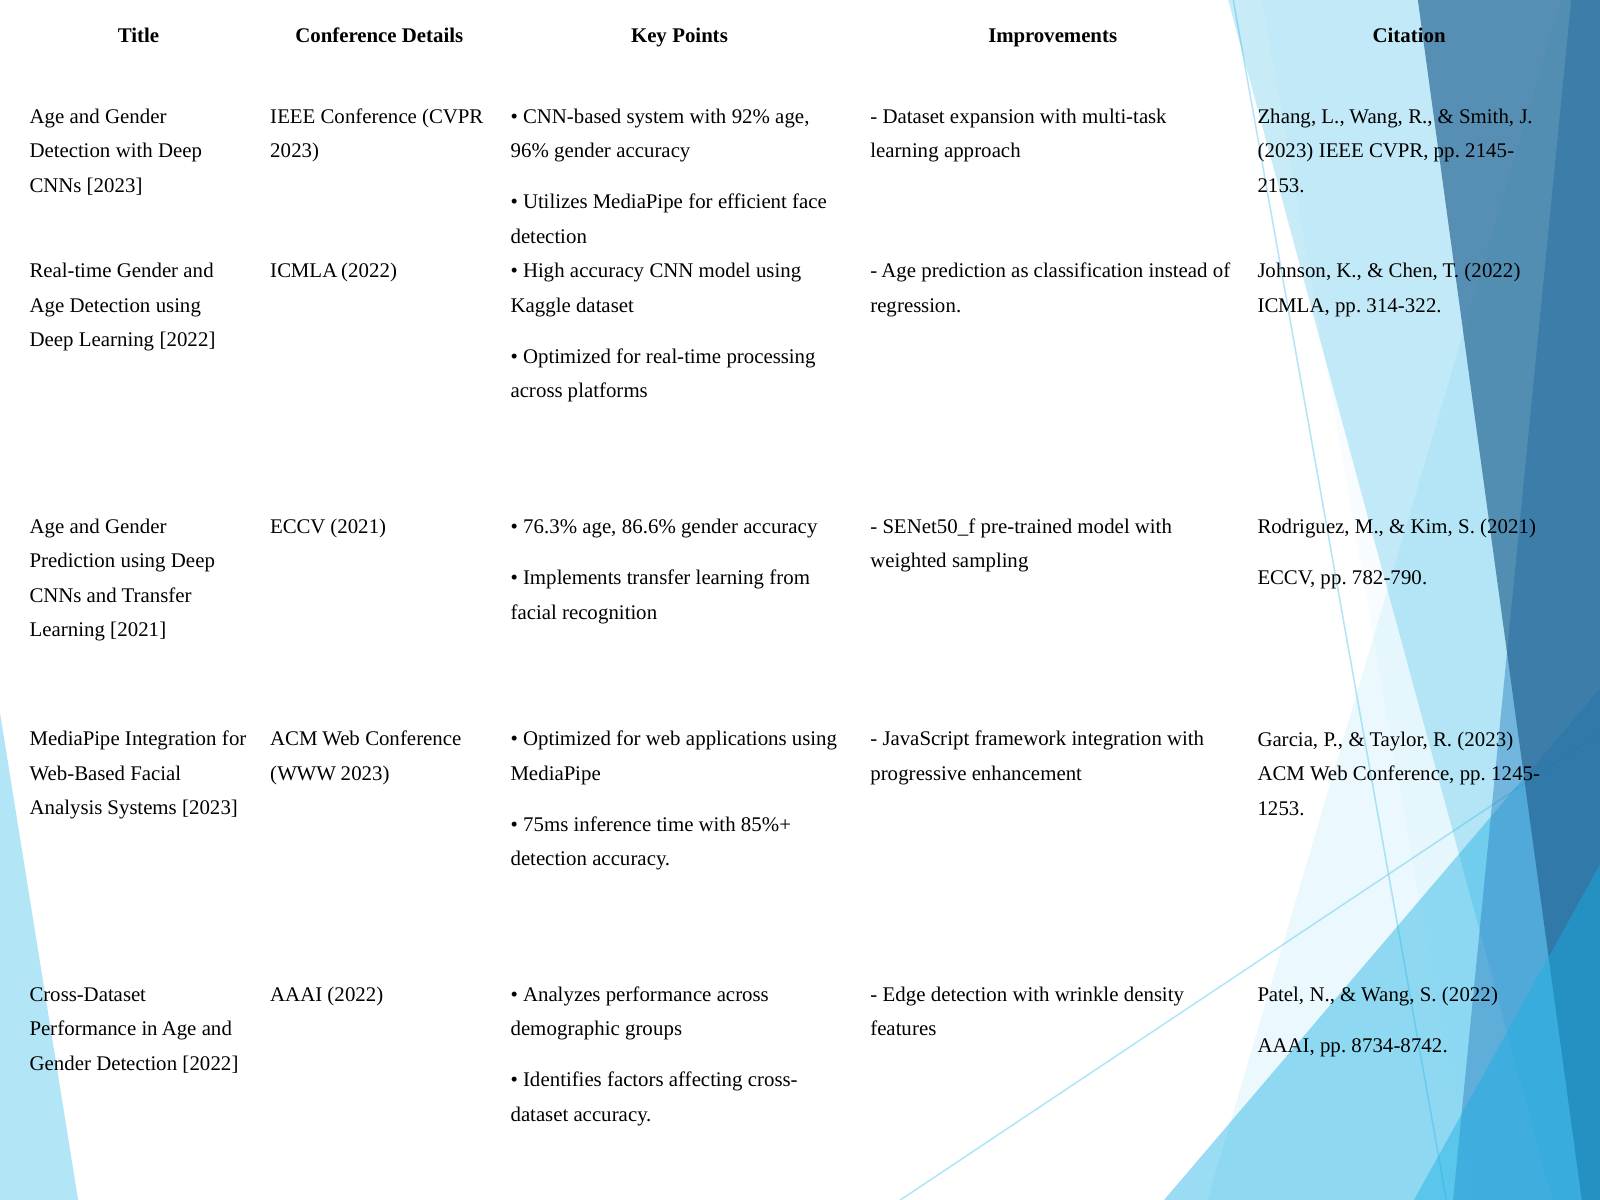

| Title | Conference Details | Key Points | Improvements | Citation |
| --- | --- | --- | --- | --- |
| Age and Gender Detection with Deep CNNs [2023] | IEEE Conference (CVPR 2023) | • CNN-based system with 92% age, 96% gender accuracy • Utilizes MediaPipe for efficient face detection | - Dataset expansion with multi-task learning approach | Zhang, L., Wang, R., & Smith, J. (2023) IEEE CVPR, pp. 2145-2153. |
| Real-time Gender and Age Detection using Deep Learning [2022] | ICMLA (2022) | • High accuracy CNN model using Kaggle dataset • Optimized for real-time processing across platforms | - Age prediction as classification instead of regression. | Johnson, K., & Chen, T. (2022) ICMLA, pp. 314-322. |
| Age and Gender Prediction using Deep CNNs and Transfer Learning [2021] | ECCV (2021) | • 76.3% age, 86.6% gender accuracy • Implements transfer learning from facial recognition | - SENet50\_f pre-trained model with weighted sampling | Rodriguez, M., & Kim, S. (2021) ECCV, pp. 782-790. |
| MediaPipe Integration for Web-Based Facial Analysis Systems [2023] | ACM Web Conference (WWW 2023) | • Optimized for web applications using MediaPipe • 75ms inference time with 85%+ detection accuracy. | - JavaScript framework integration with progressive enhancement | Garcia, P., & Taylor, R. (2023) ACM Web Conference, pp. 1245-1253. |
| Cross-Dataset Performance in Age and Gender Detection [2022] | AAAI (2022) | • Analyzes performance across demographic groups • Identifies factors affecting cross-dataset accuracy. | - Edge detection with wrinkle density features | Patel, N., & Wang, S. (2022) AAAI, pp. 8734-8742. |